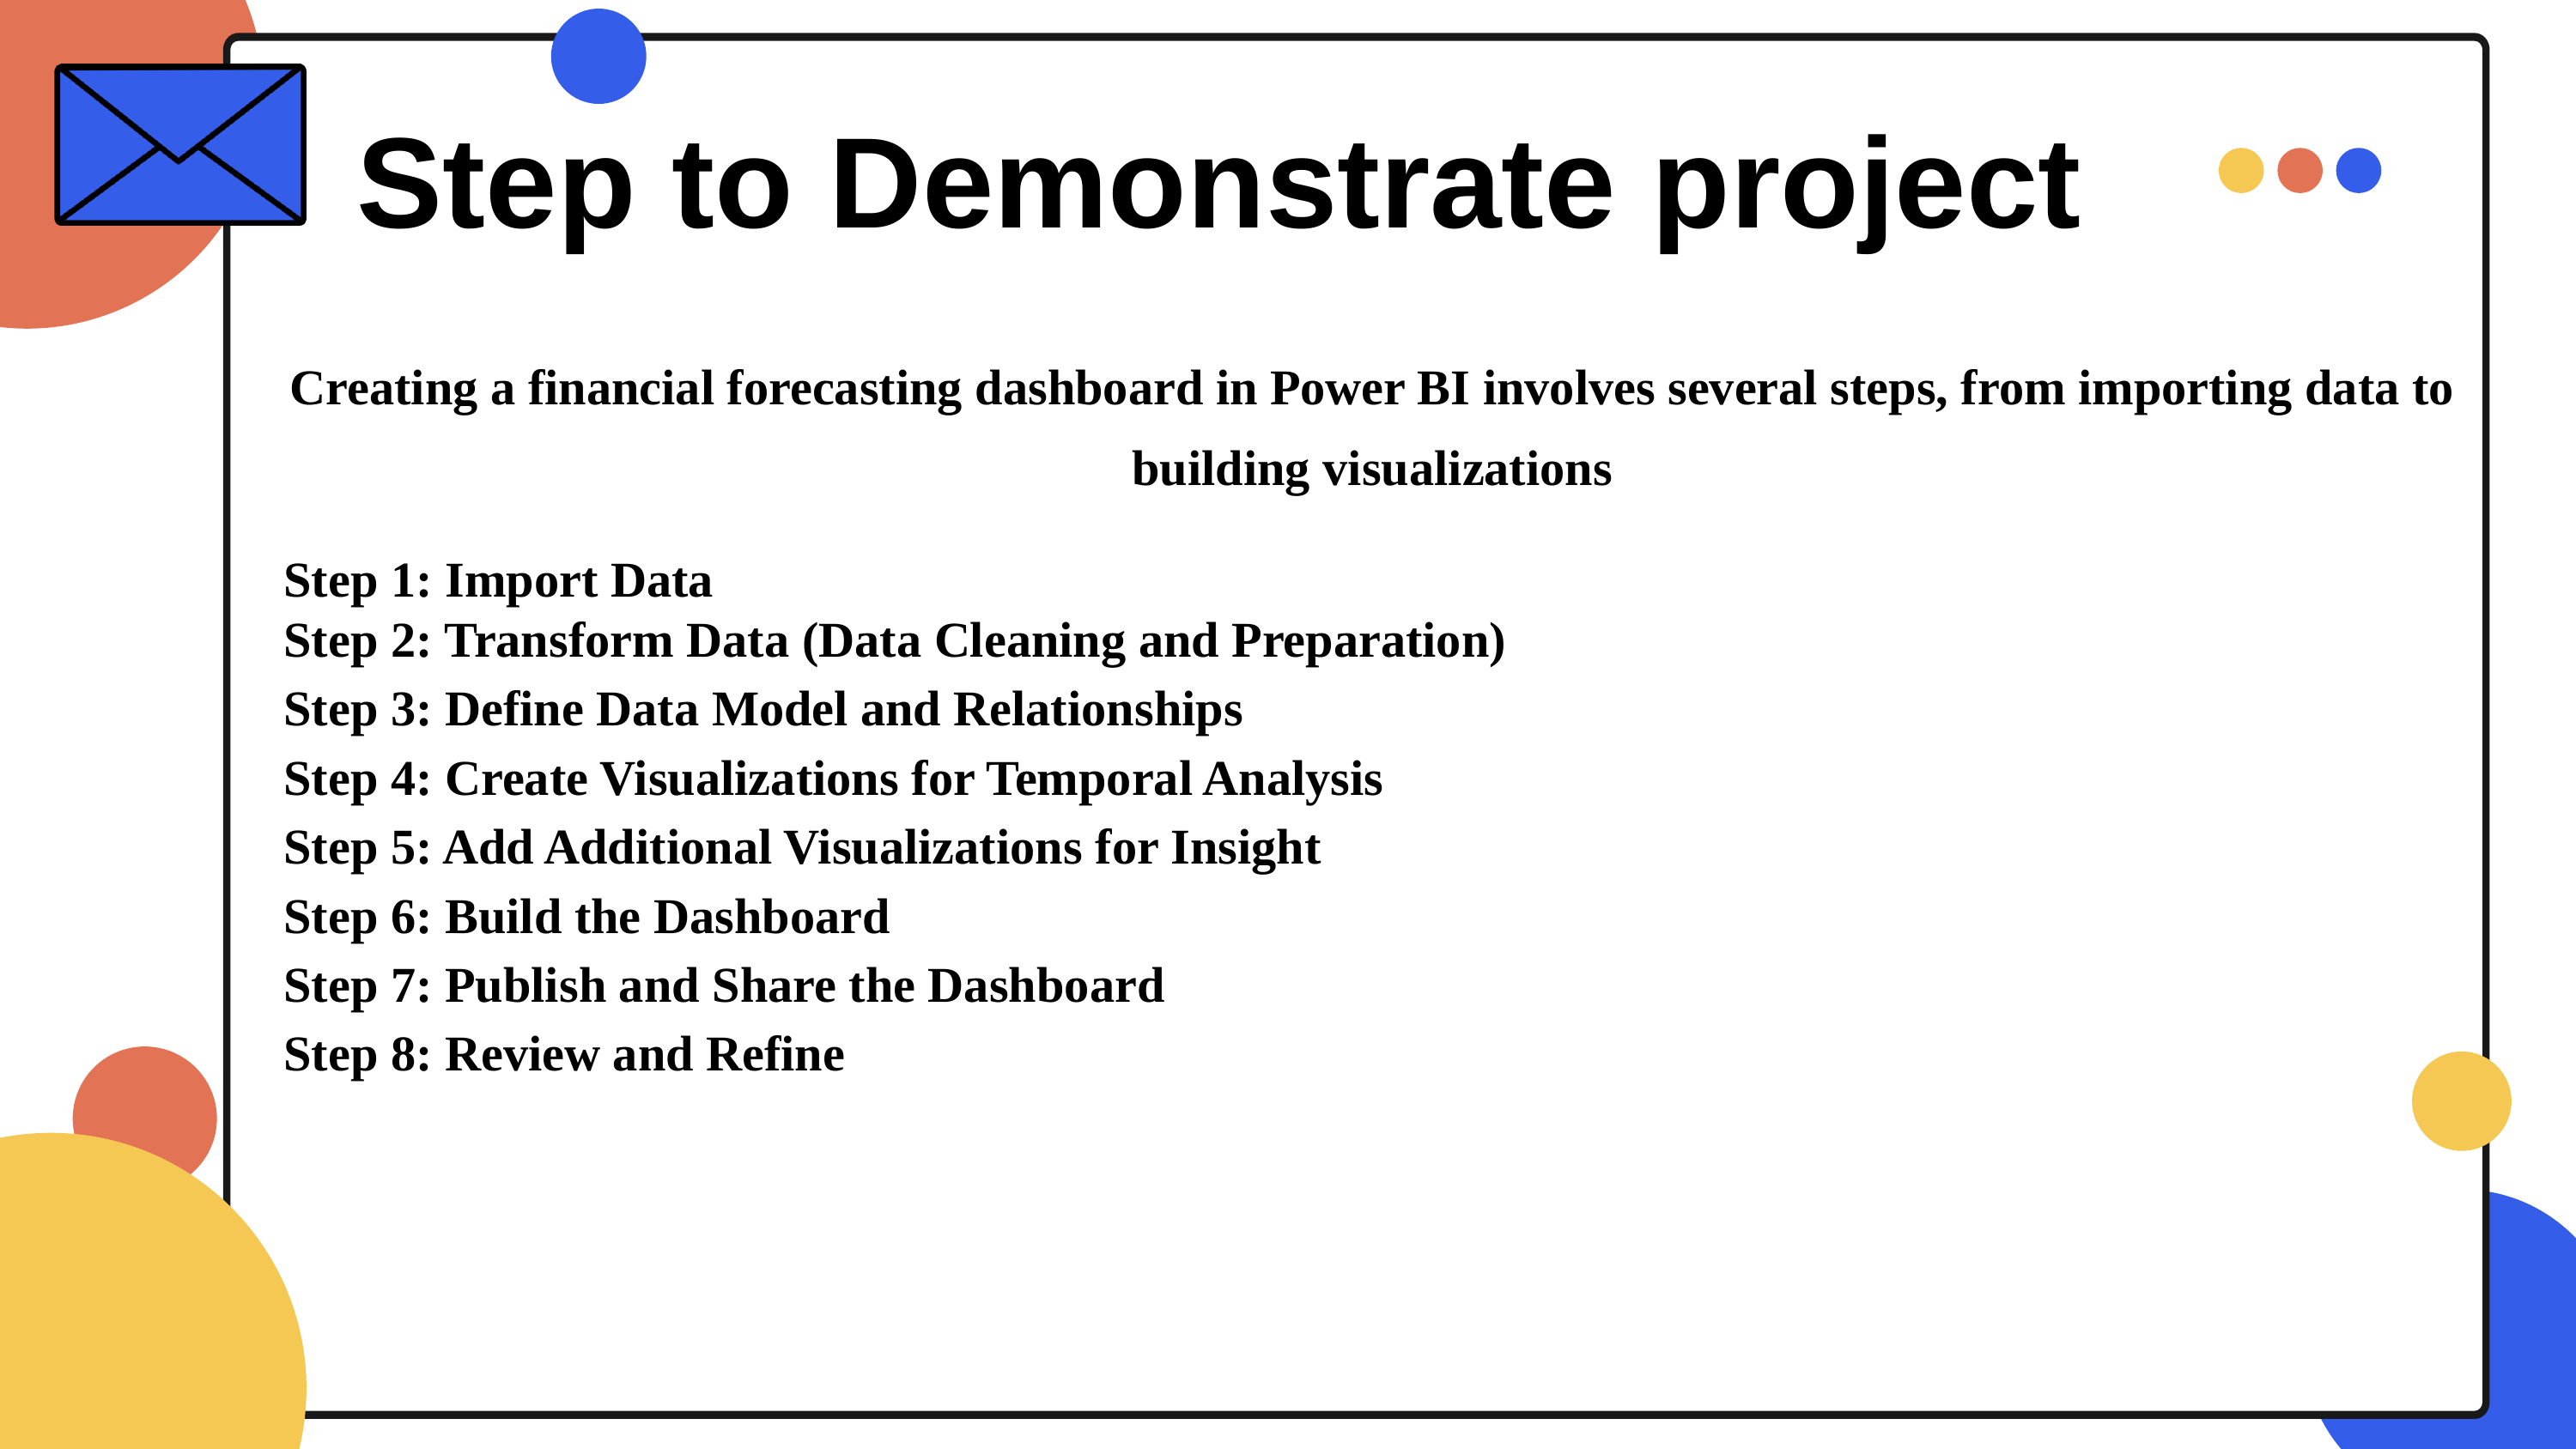

Step to Demonstrate project

Creating a financial forecasting dashboard in Power BI involves several steps, from importing data to building visualizations
Step 1: Import Data
Step 2: Transform Data (Data Cleaning and Preparation)
Step 3: Define Data Model and Relationships
Step 4: Create Visualizations for Temporal Analysis
Step 5: Add Additional Visualizations for Insight
Step 6: Build the Dashboard
Step 7: Publish and Share the Dashboard
Step 8: Review and Refine